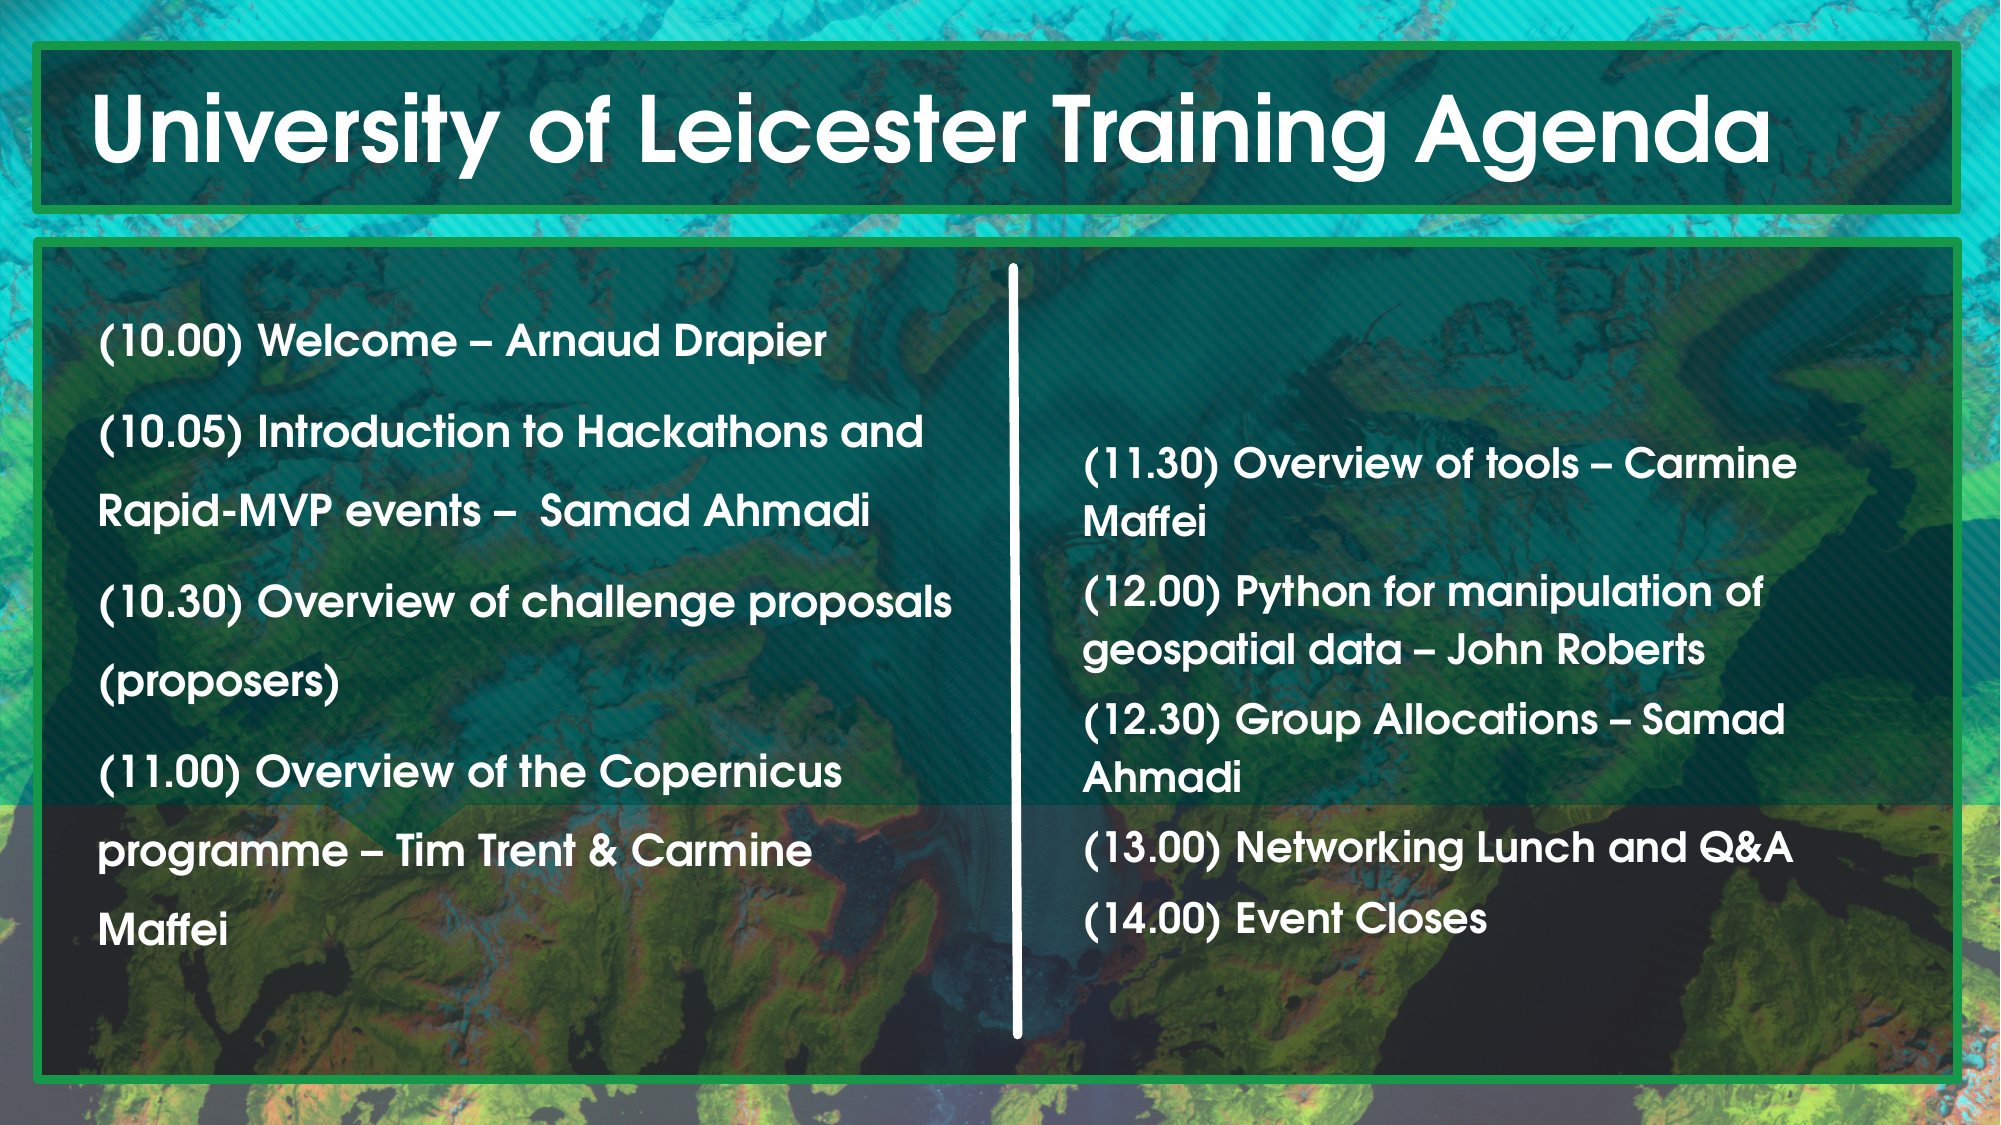

University of Leicester Training Agenda

(11.30) Overview of tools – Carmine Maffei
(12.00) Python for manipulation of geospatial data – John Roberts
(12.30) Group Allocations – Samad Ahmadi
(13.00) Networking Lunch and Q&A
(14.00) Event Closes

(10.00) Welcome – Arnaud Drapier
(10.05) Introduction to Hackathons and  Rapid-MVP events –  Samad Ahmadi
(10.30) Overview of challenge proposals (proposers)
(11.00) Overview of the Copernicus programme – Tim Trent & Carmine Maffei